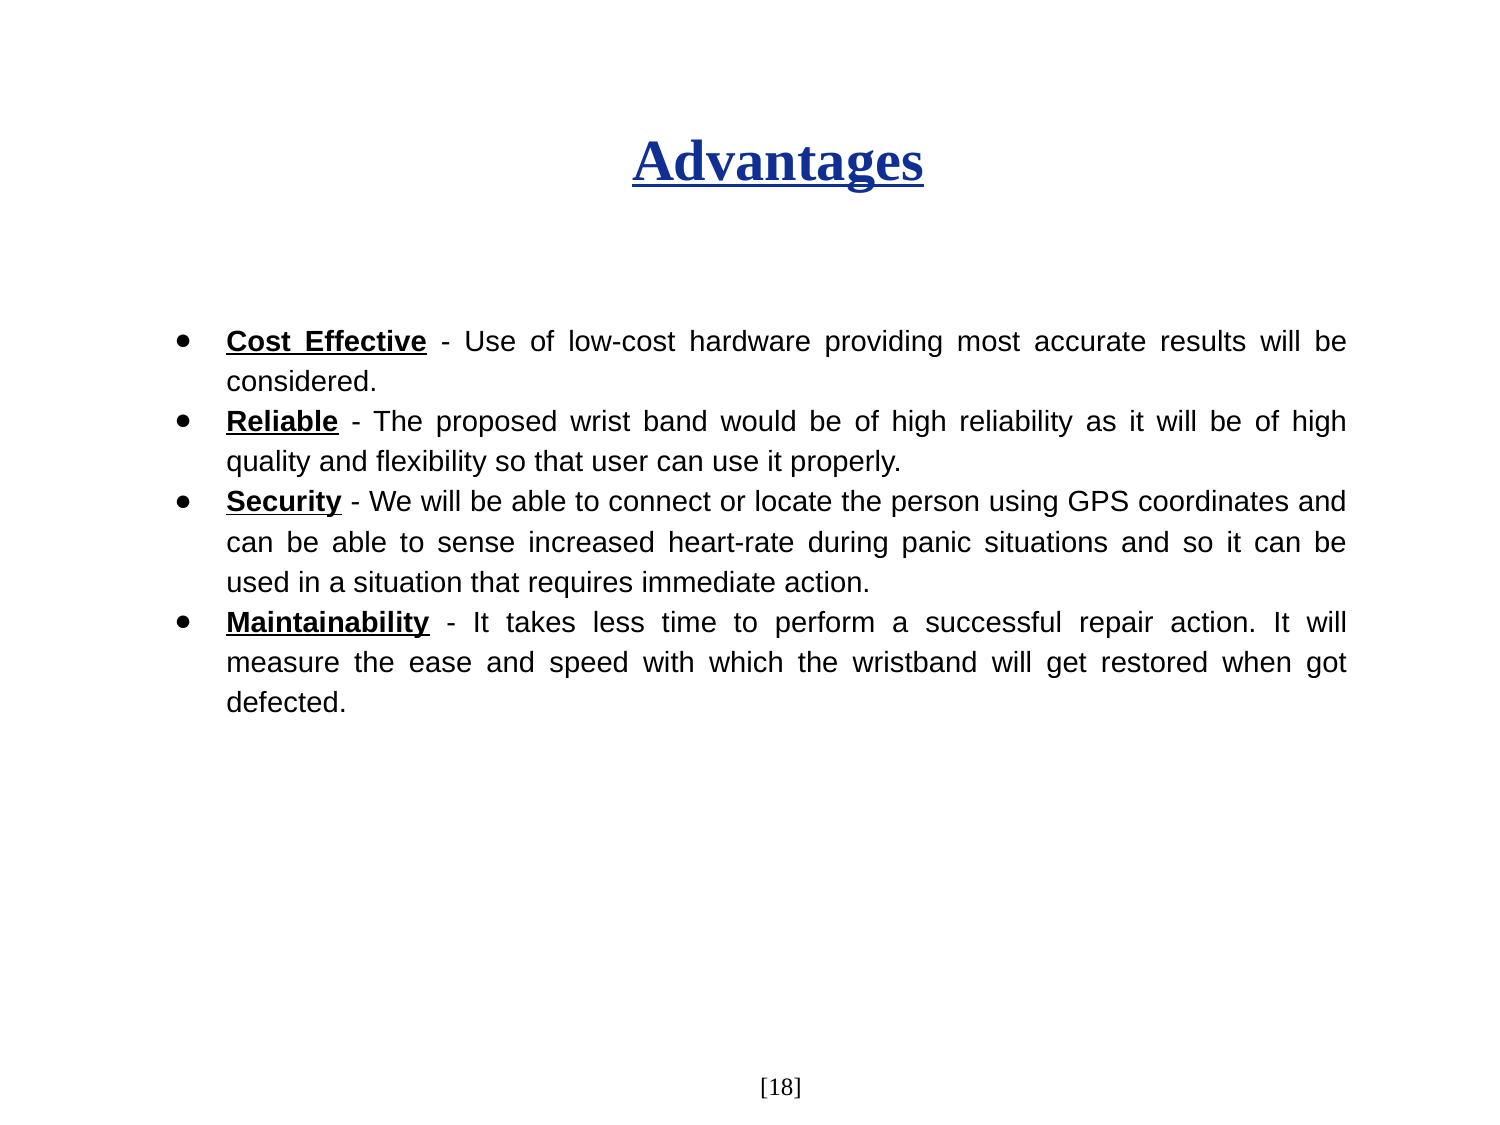

Advantages
Cost Effective - Use of low-cost hardware providing most accurate results will be considered.
Reliable - The proposed wrist band would be of high reliability as it will be of high quality and flexibility so that user can use it properly.
Security - We will be able to connect or locate the person using GPS coordinates and can be able to sense increased heart-rate during panic situations and so it can be used in a situation that requires immediate action.
Maintainability - It takes less time to perform a successful repair action. It will measure the ease and speed with which the wristband will get restored when got defected.
 [18]